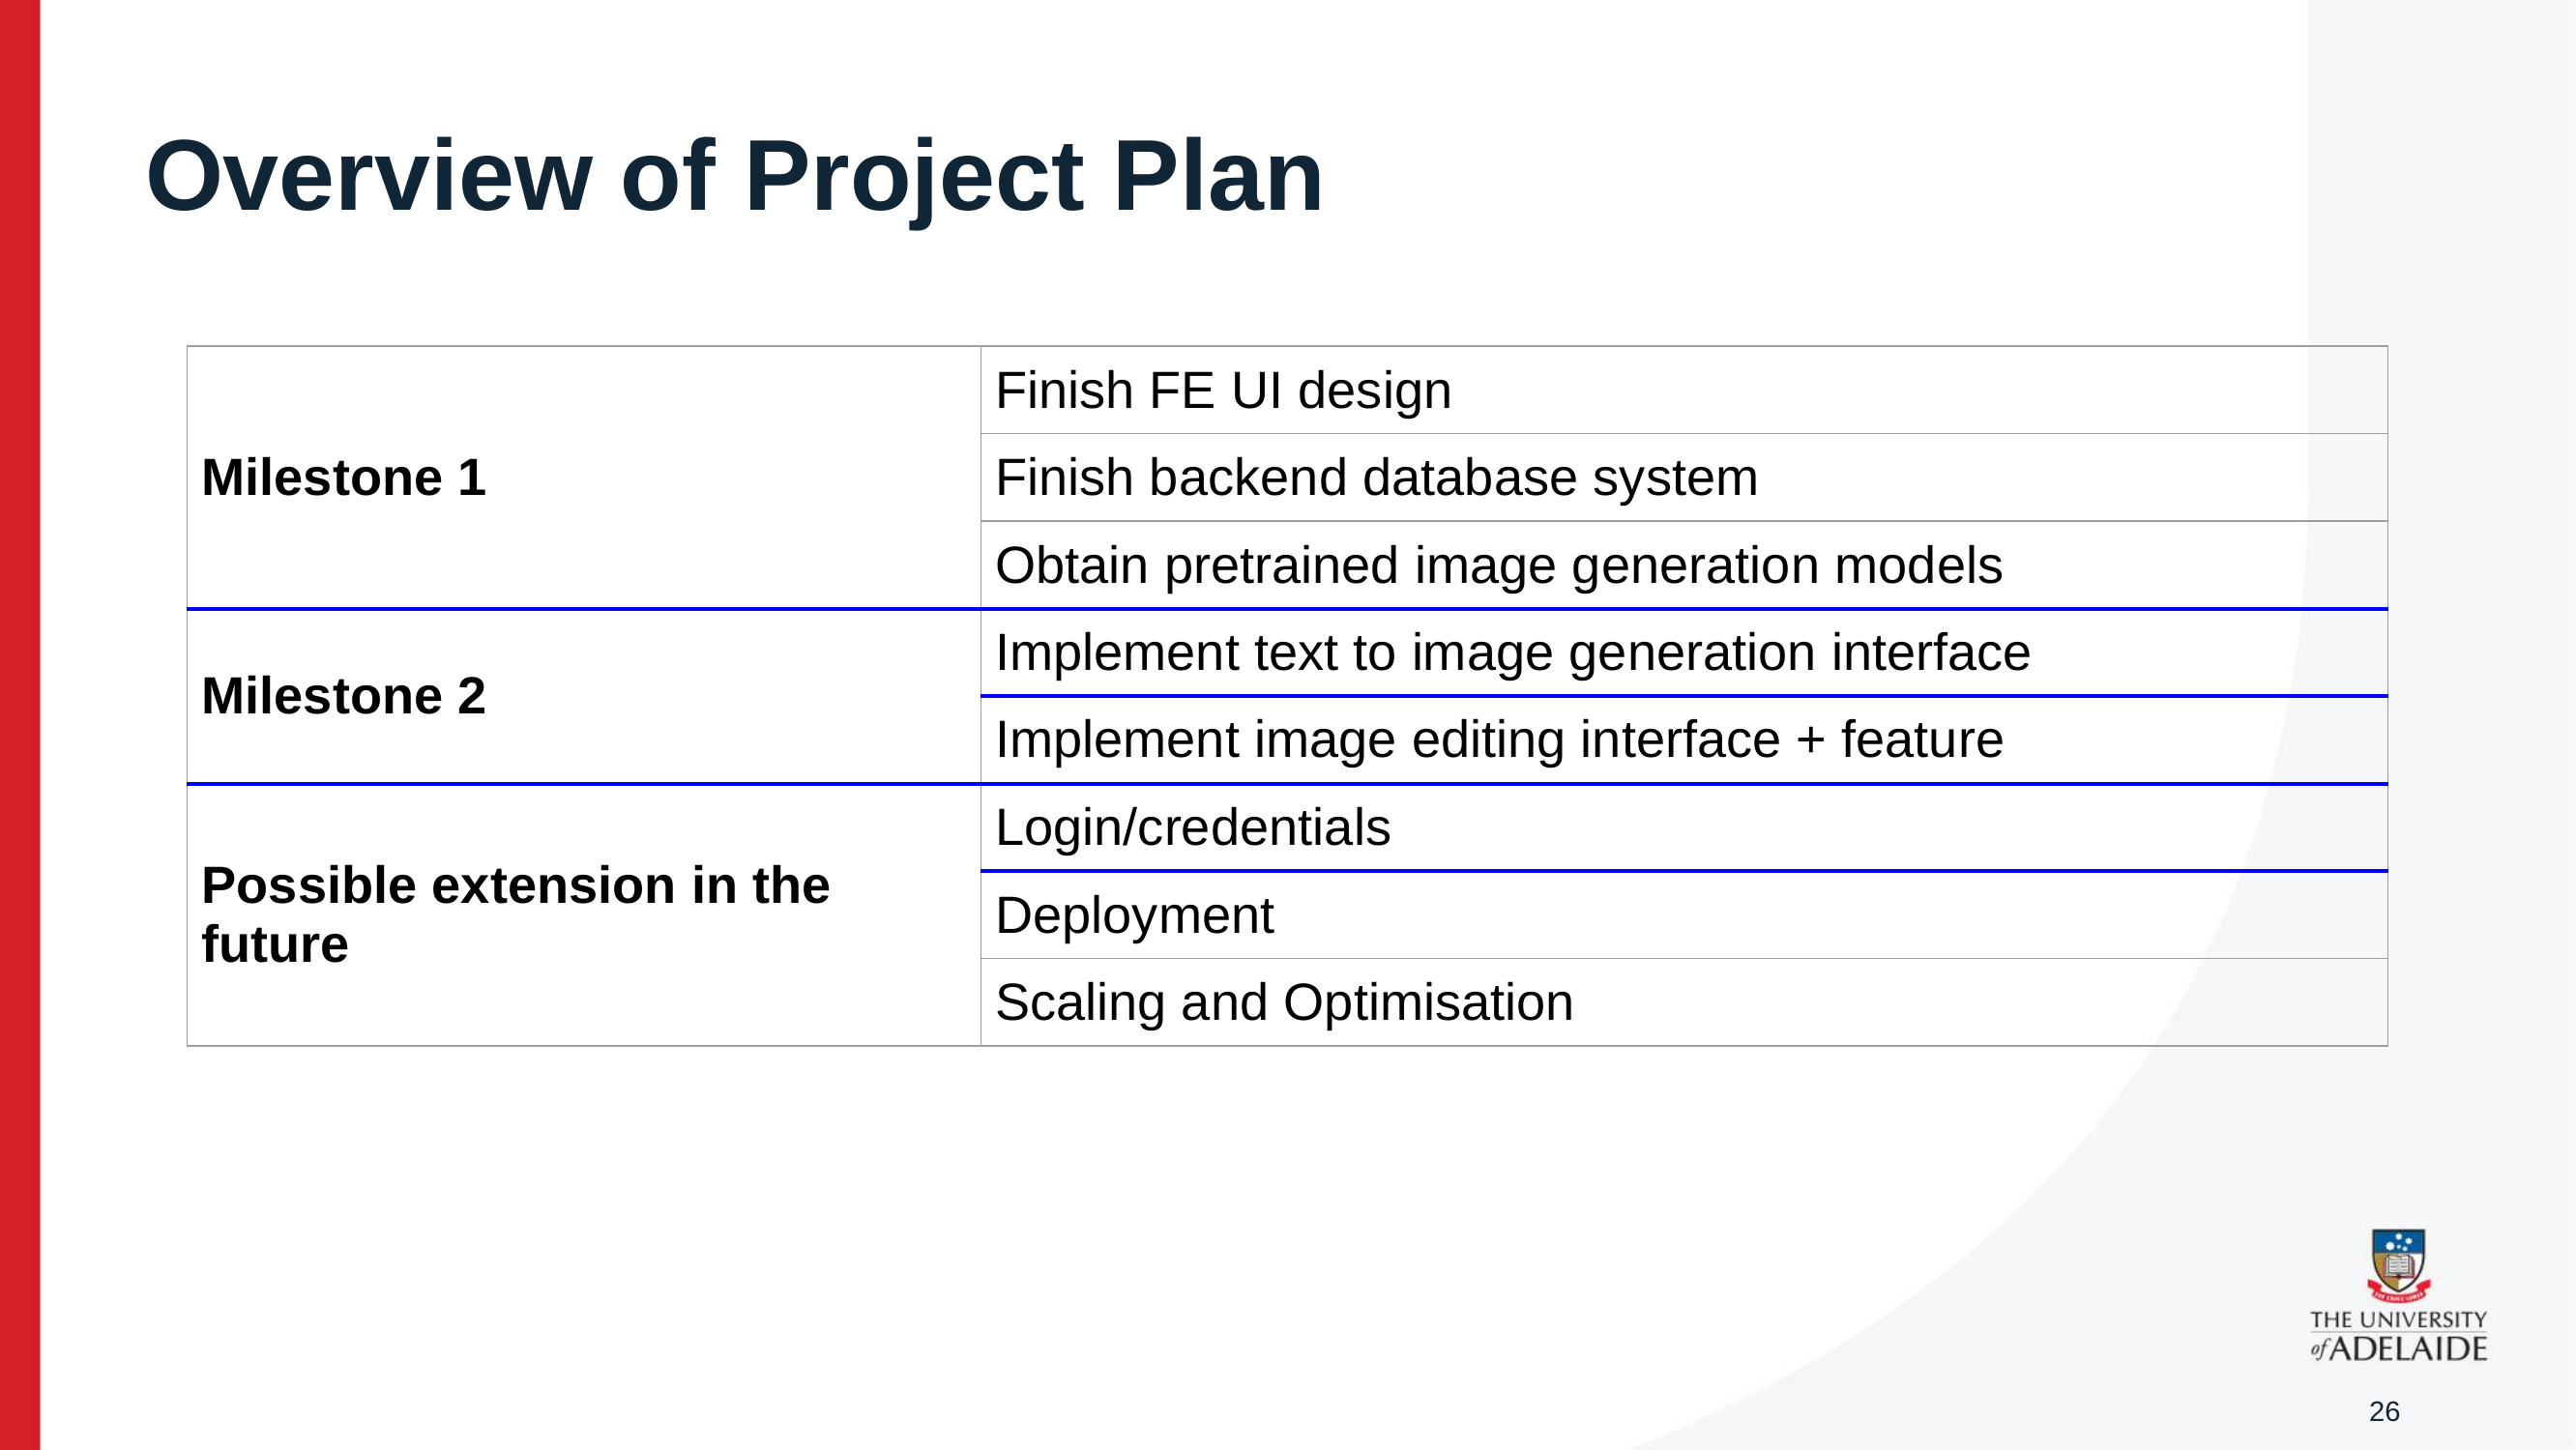

# Overview of Project Plan
| Milestone 1 | Finish FE UI design |
| --- | --- |
|  | Finish backend database system |
|  | Obtain pretrained image generation models |
| Milestone 2 | Implement text to image generation interface |
|  | Implement image editing interface + feature |
| Possible extension in the future | Login/credentials |
|  | Deployment |
|  | Scaling and Optimisation |
26